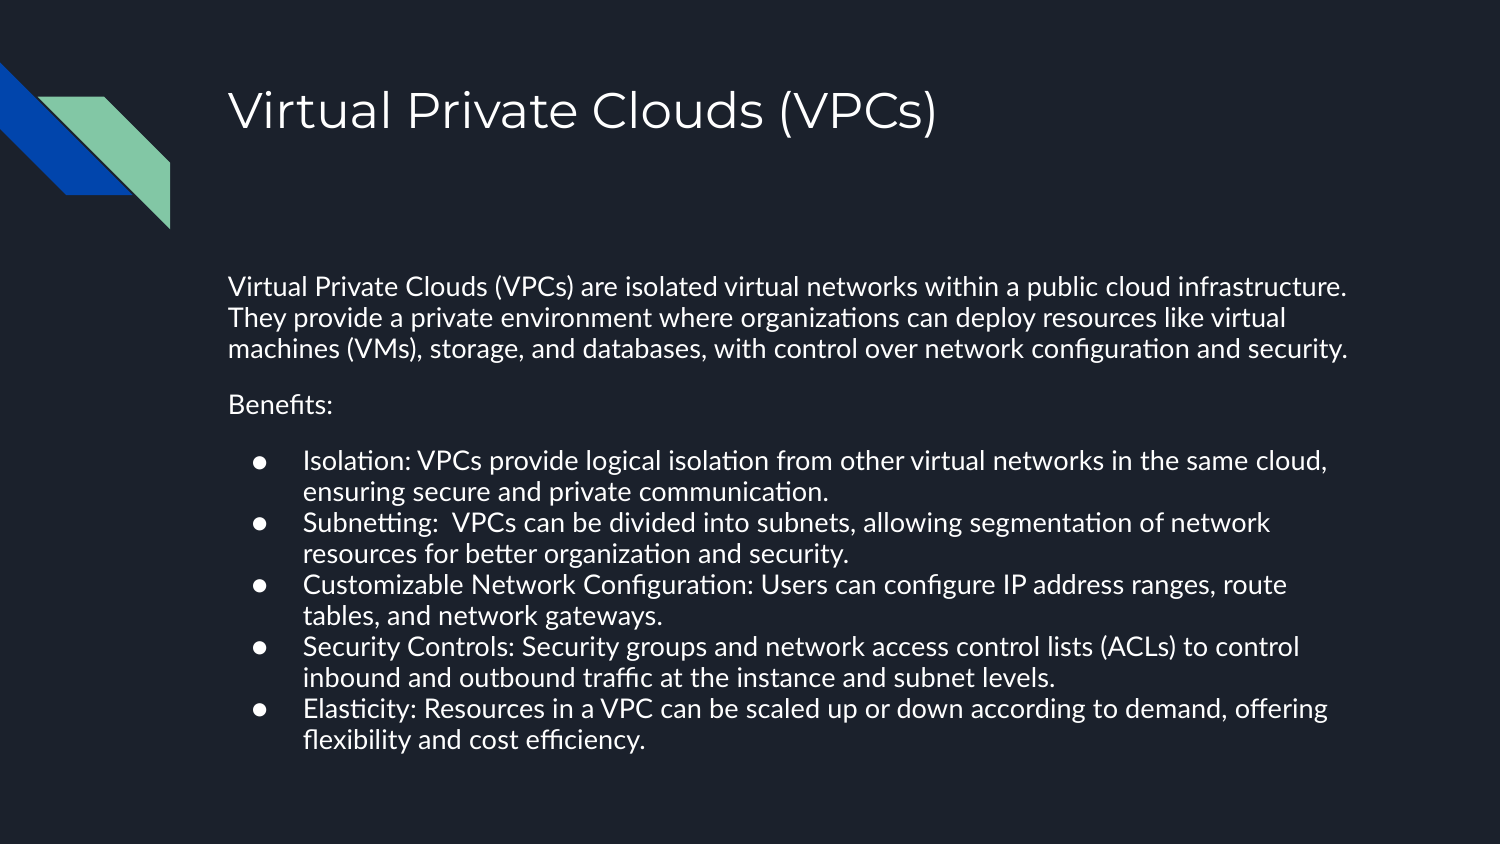

# Virtual Private Clouds (VPCs)
Virtual Private Clouds (VPCs) are isolated virtual networks within a public cloud infrastructure. They provide a private environment where organizations can deploy resources like virtual machines (VMs), storage, and databases, with control over network configuration and security.
Benefits:
Isolation: VPCs provide logical isolation from other virtual networks in the same cloud, ensuring secure and private communication.
Subnetting:  VPCs can be divided into subnets, allowing segmentation of network resources for better organization and security.
Customizable Network Configuration: Users can configure IP address ranges, route tables, and network gateways.
Security Controls: Security groups and network access control lists (ACLs) to control inbound and outbound traffic at the instance and subnet levels.
Elasticity: Resources in a VPC can be scaled up or down according to demand, offering flexibility and cost efficiency.